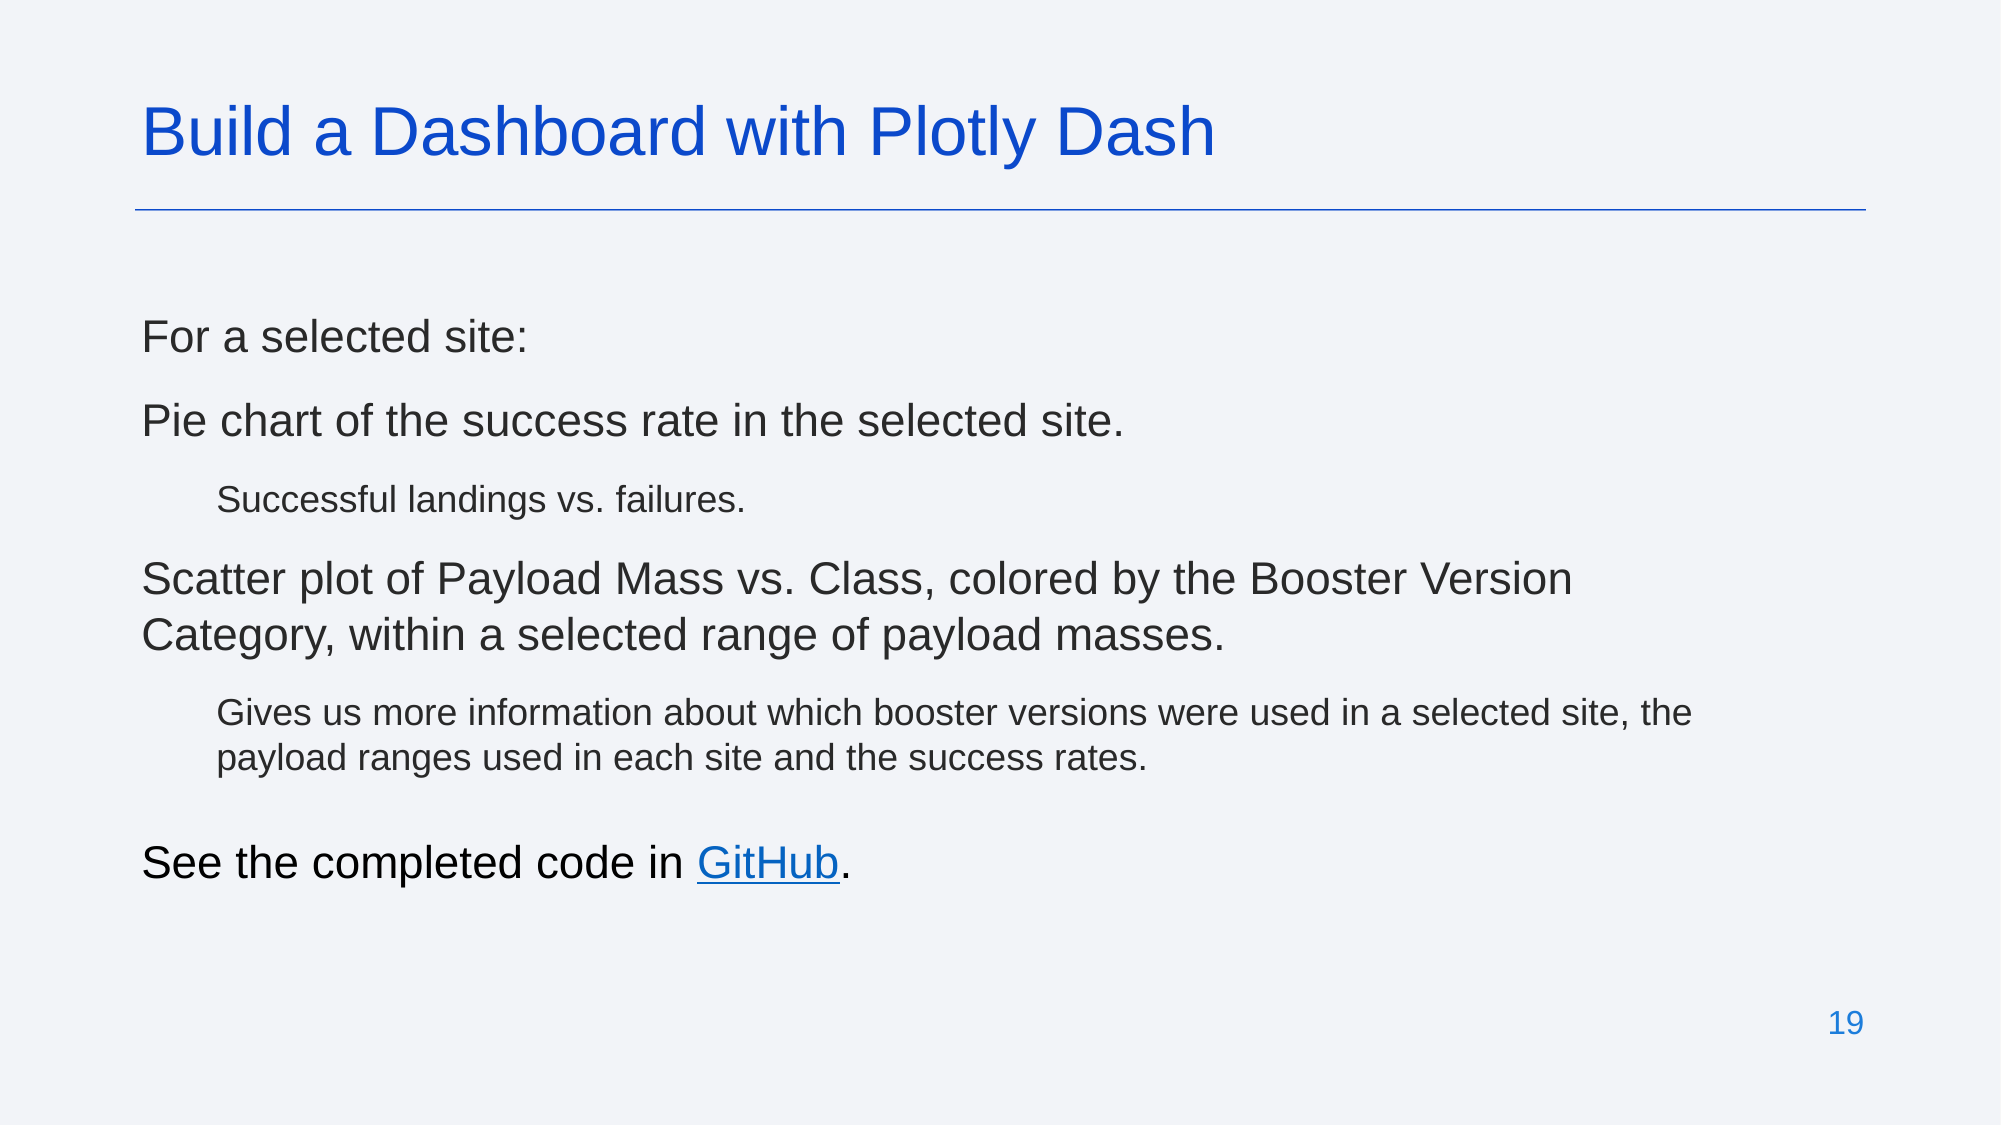

Build a Dashboard with Plotly Dash
For a selected site:
Pie chart of the success rate in the selected site.
Successful landings vs. failures.
Scatter plot of Payload Mass vs. Class, colored by the Booster Version Category, within a selected range of payload masses.
Gives us more information about which booster versions were used in a selected site, the payload ranges used in each site and the success rates.

See the completed code in GitHub.
19